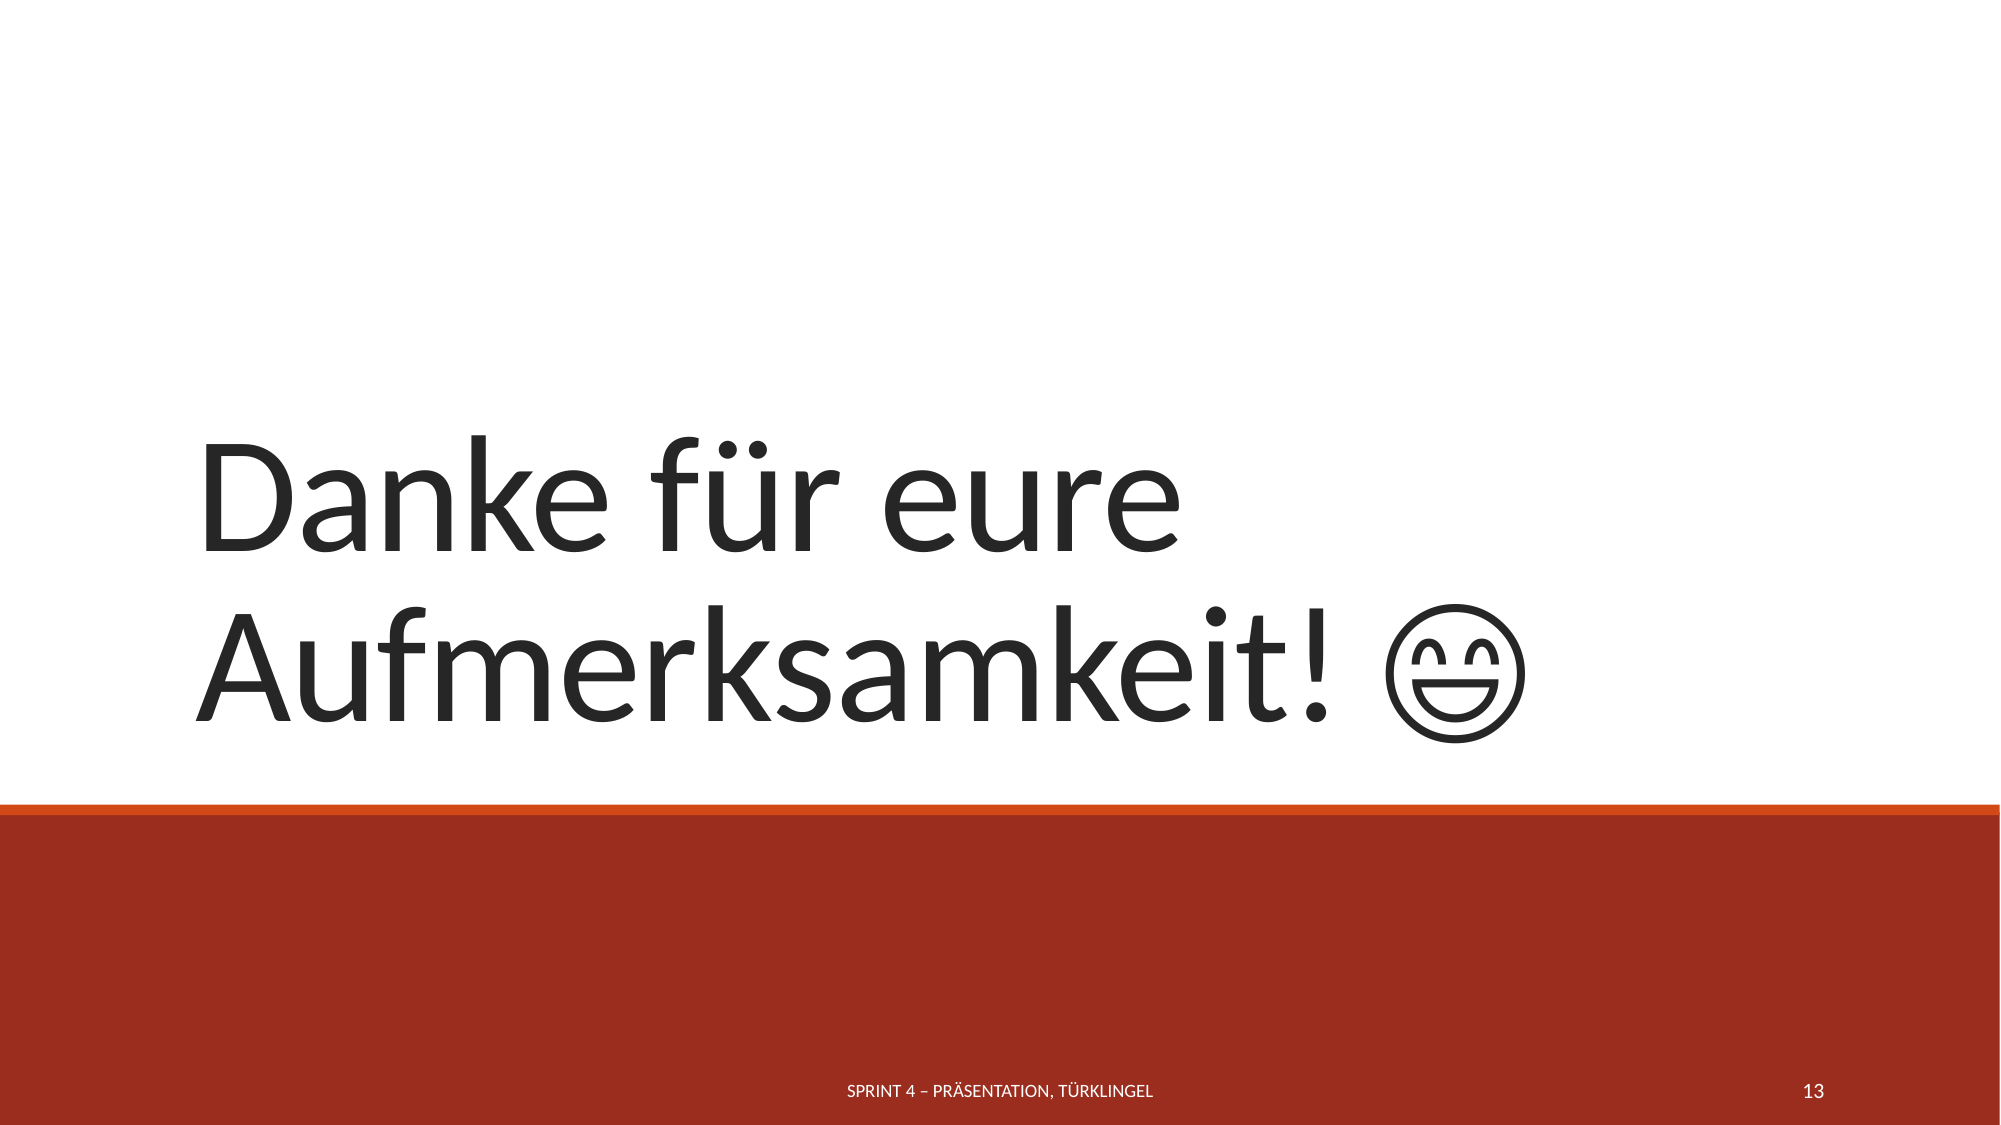

# Danke für eure Aufmerksamkeit! 😄

Sprint 4 – Präsentation, Türklingel
13